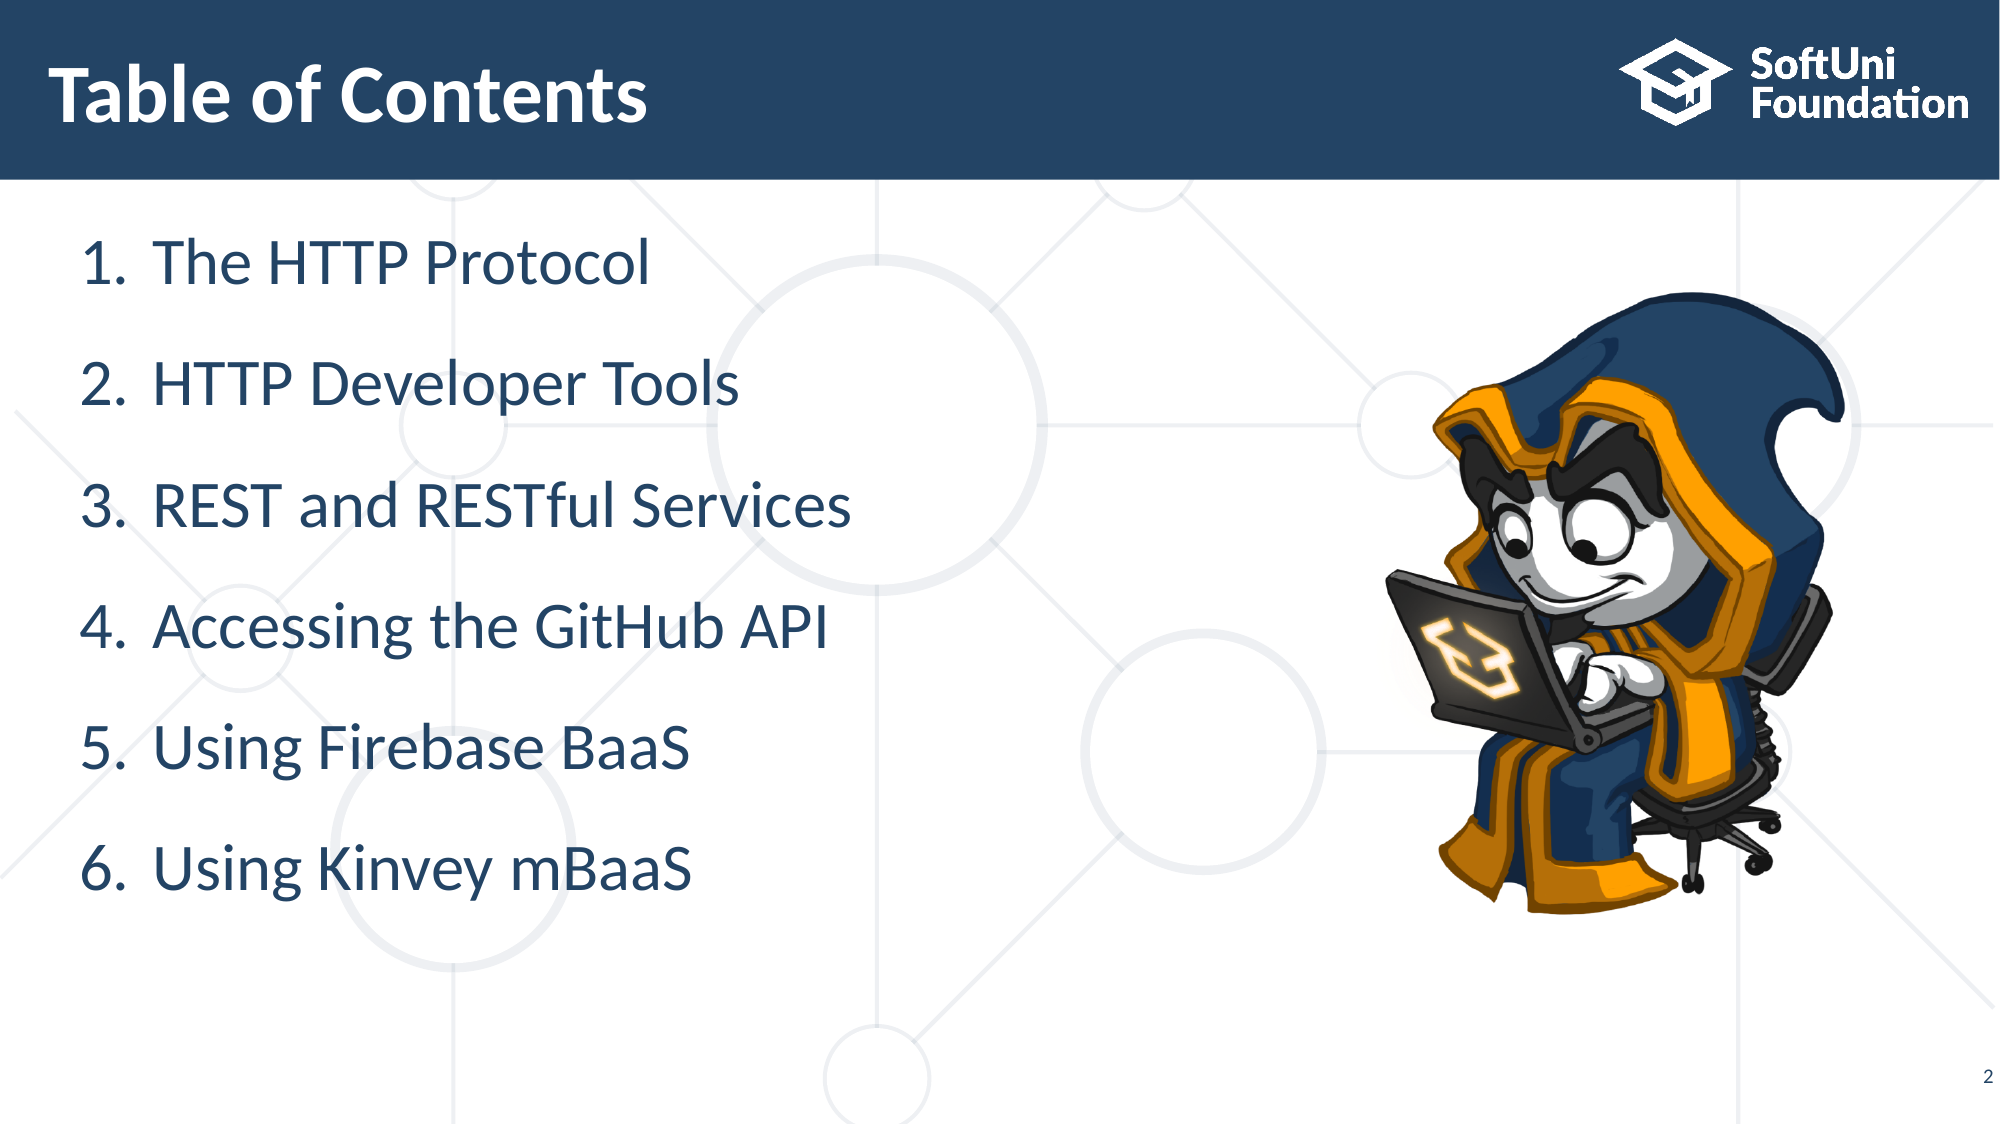

# Table of Contents
The HTTP Protocol
HTTP Developer Tools
REST and RESTful Services
Accessing the GitHub API
Using Firebase BaaS
Using Kinvey mBaaS
2